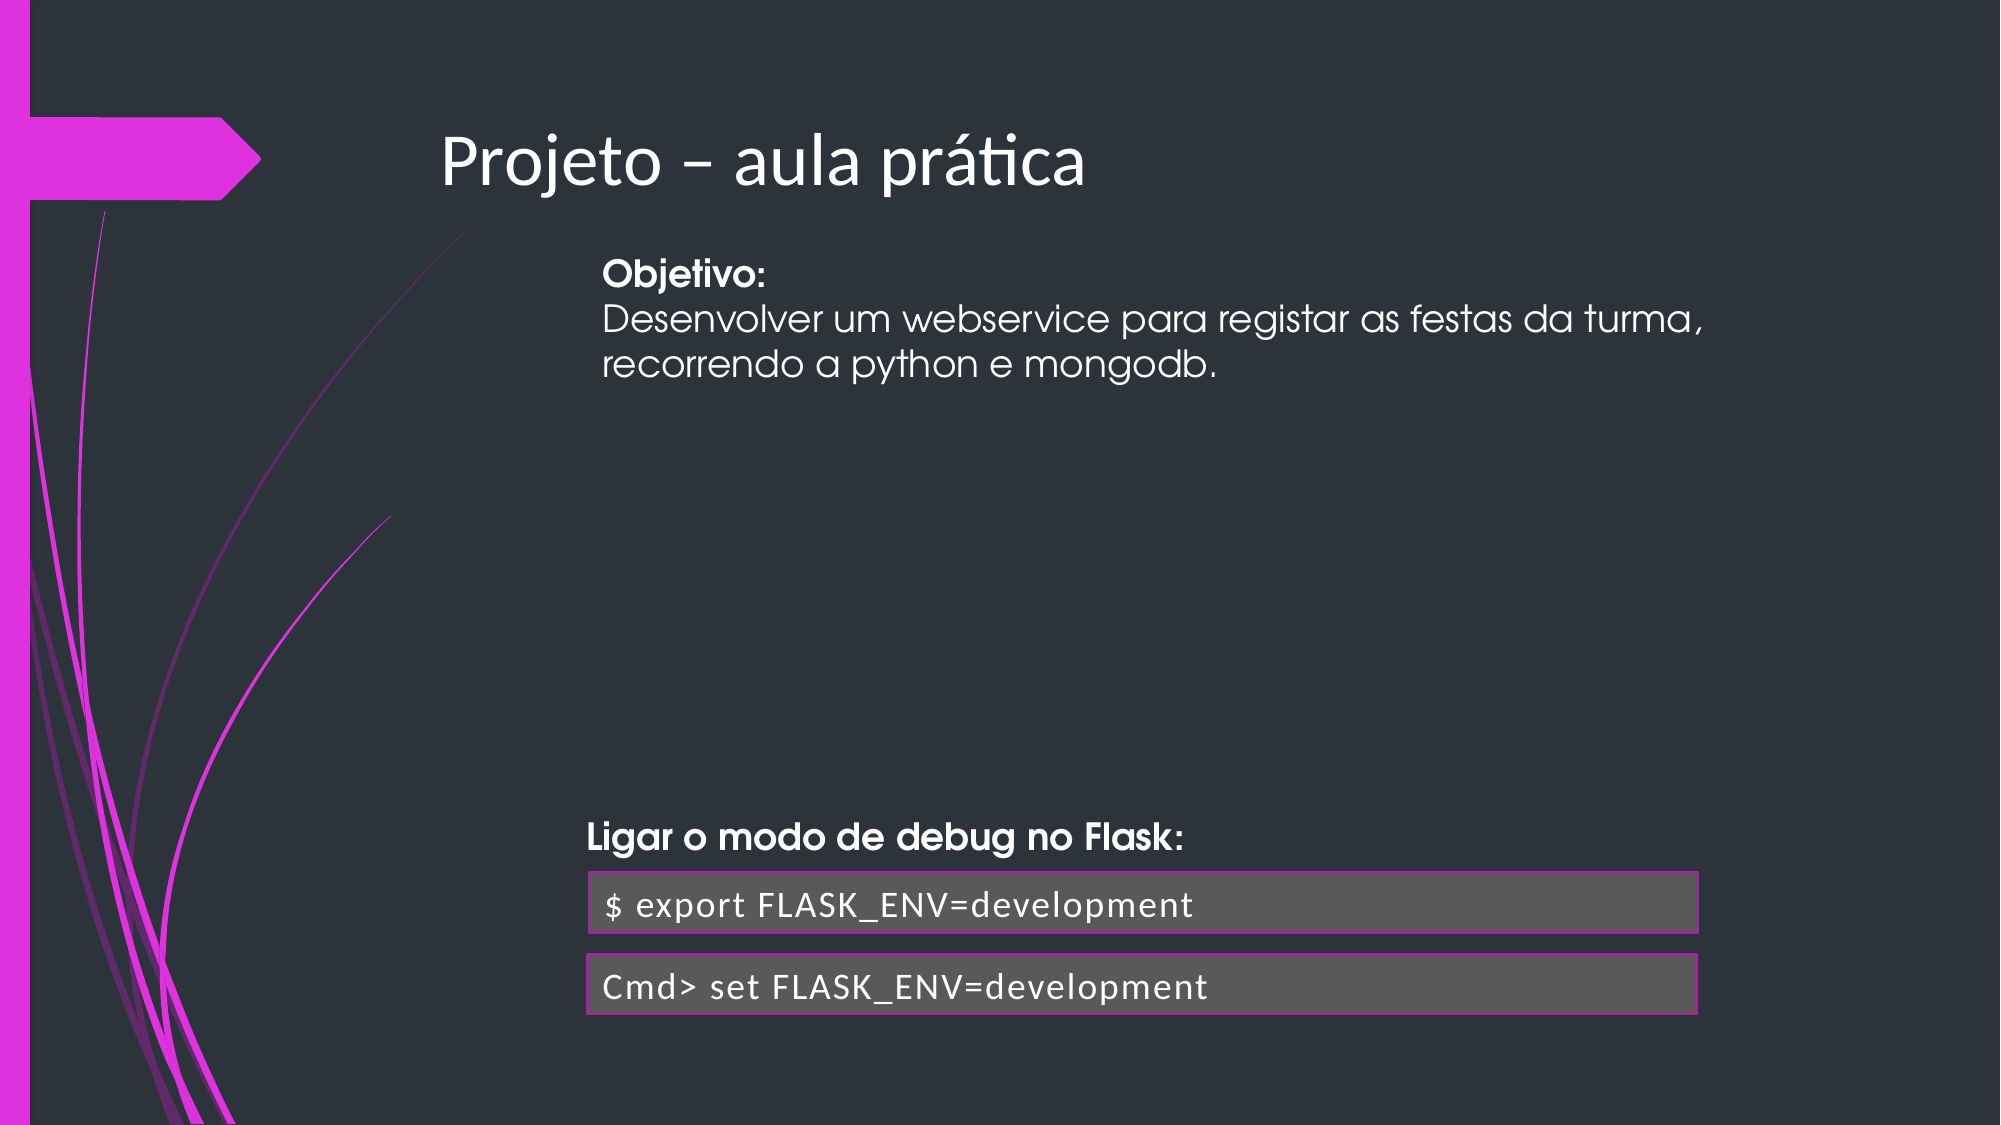

# Projeto – aula prática
Objetivo:
Desenvolver um webservice para registar as festas da turma, recorrendo a python e mongodb.
Ligar o modo de debug no Flask:
$ export FLASK_ENV=development
Cmd> set FLASK_ENV=development